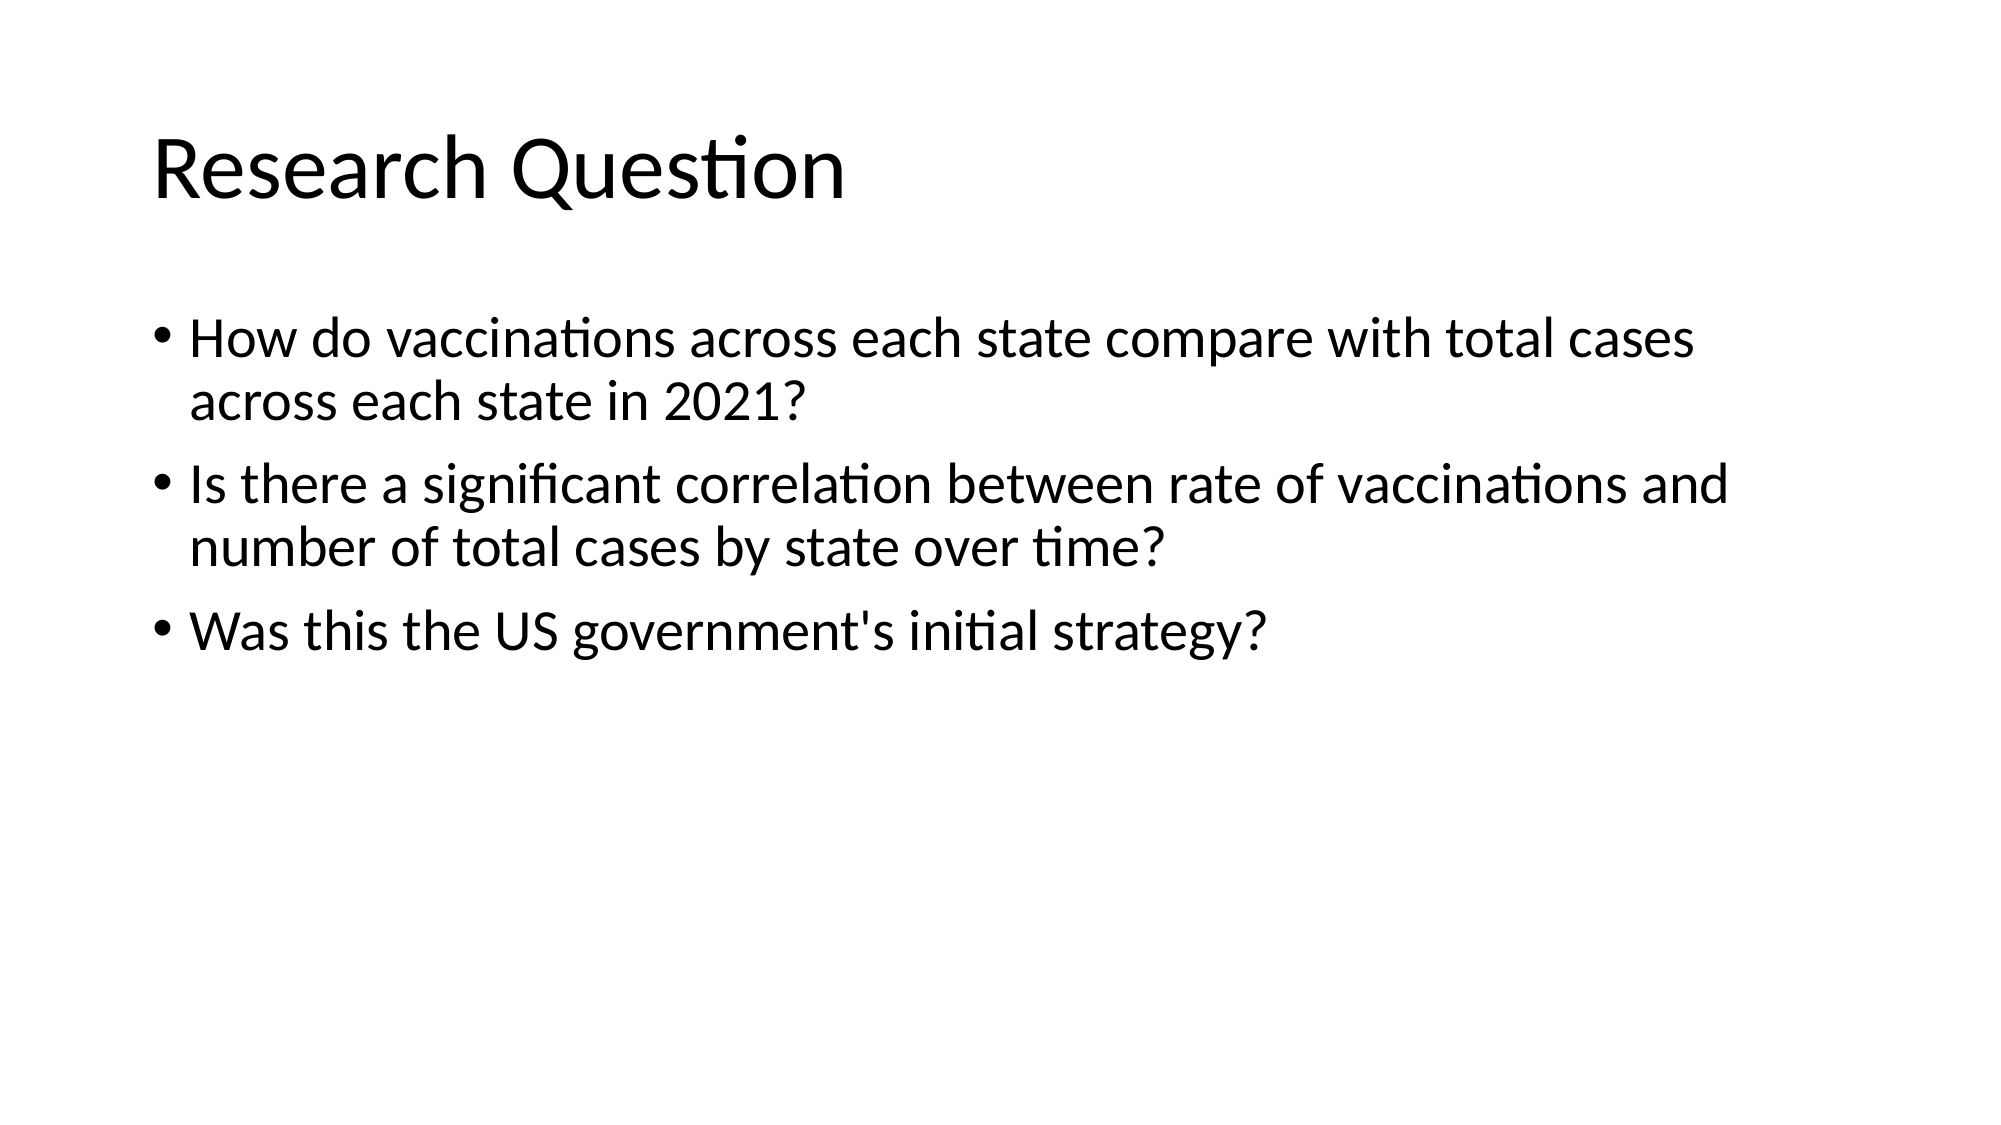

# Research Question
How do vaccinations across each state compare with total cases across each state in 2021?
Is there a significant correlation between rate of vaccinations and number of total cases by state over time?
Was this the US government's initial strategy?